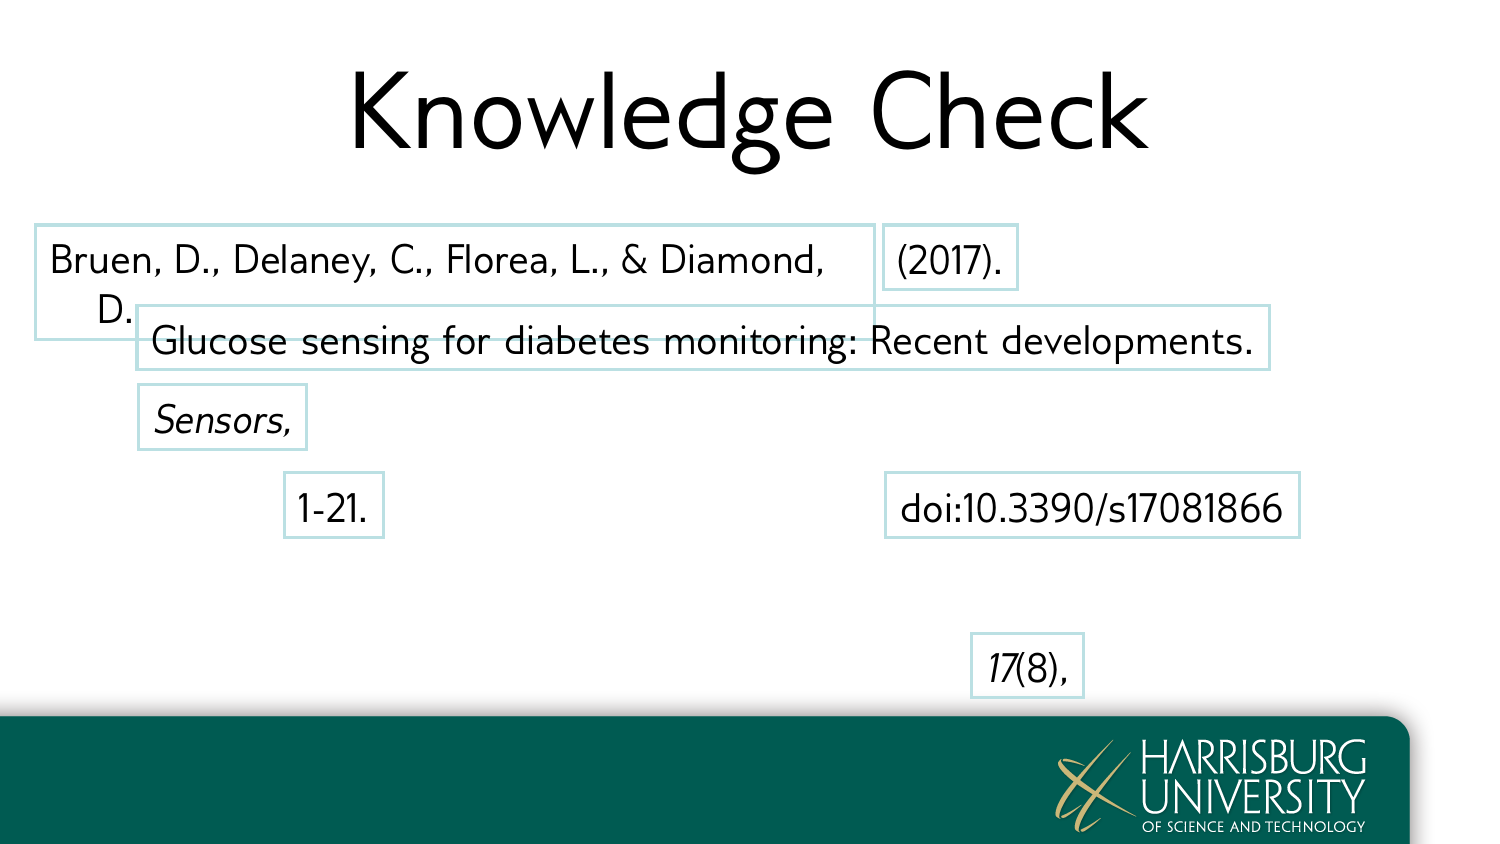

# Knowledge Check
Bruen, D., Delaney, C., Florea, L., & Diamond, D.
(2017).
Glucose sensing for diabetes monitoring: Recent developments.
Sensors,
1-21.
doi:10.3390/s17081866
17(8),